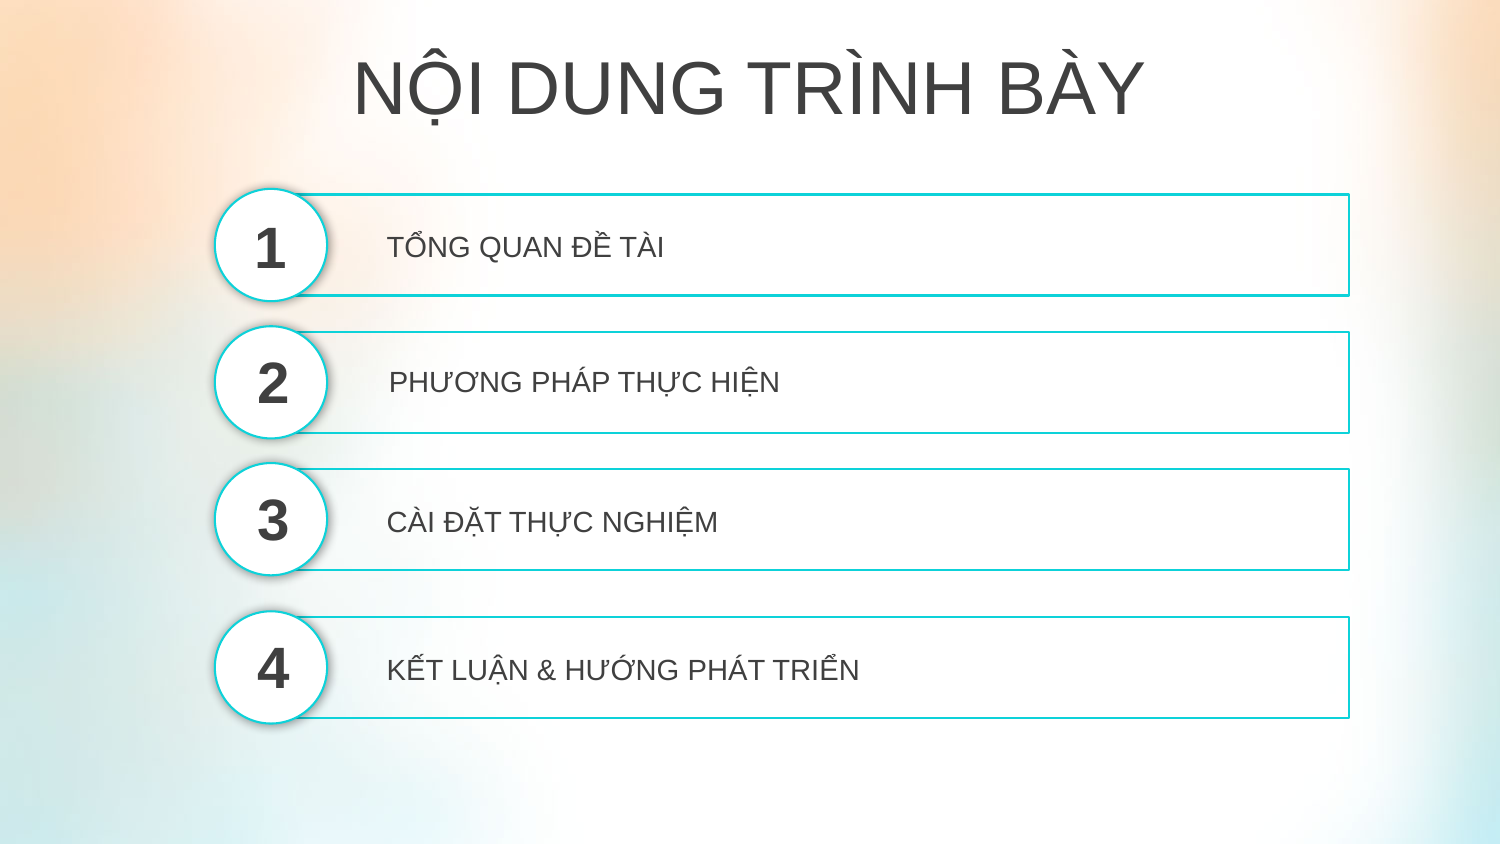

NỘI DUNG TRÌNH BÀY

1
TỔNG QUAN ĐỀ TÀI

2
PHƯƠNG PHÁP THỰC HIỆN

3
CÀI ĐẶT THỰC NGHIỆM

4
KẾT LUẬN & HƯỚNG PHÁT TRIỂN